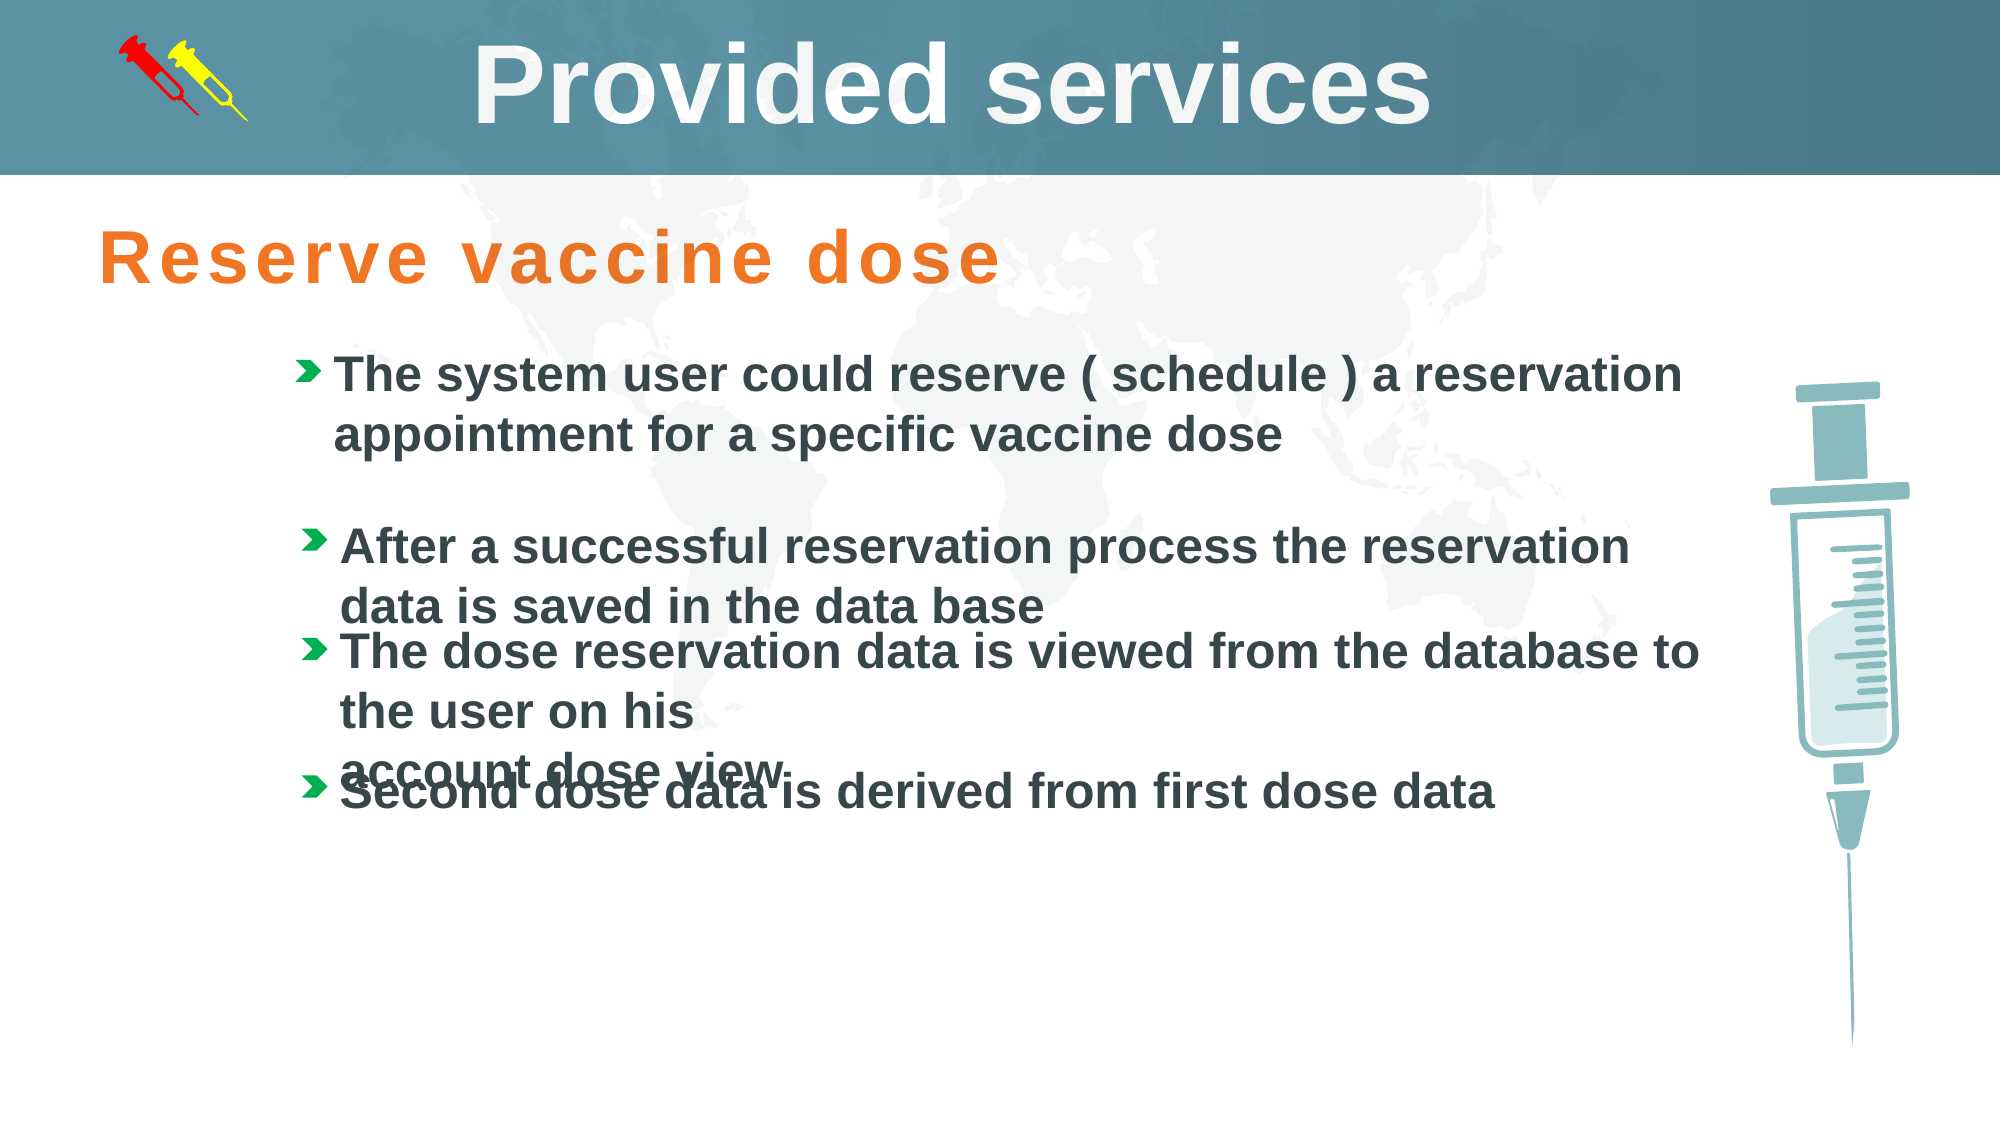

Provided services

Reserve vaccine dose
The system user could reserve ( schedule ) a reservation appointment for a specific vaccine dose

After a successful reservation process the reservation data is saved in the data base

The dose reservation data is viewed from the database to the user on his
account dose view

Second dose data is derived from first dose data